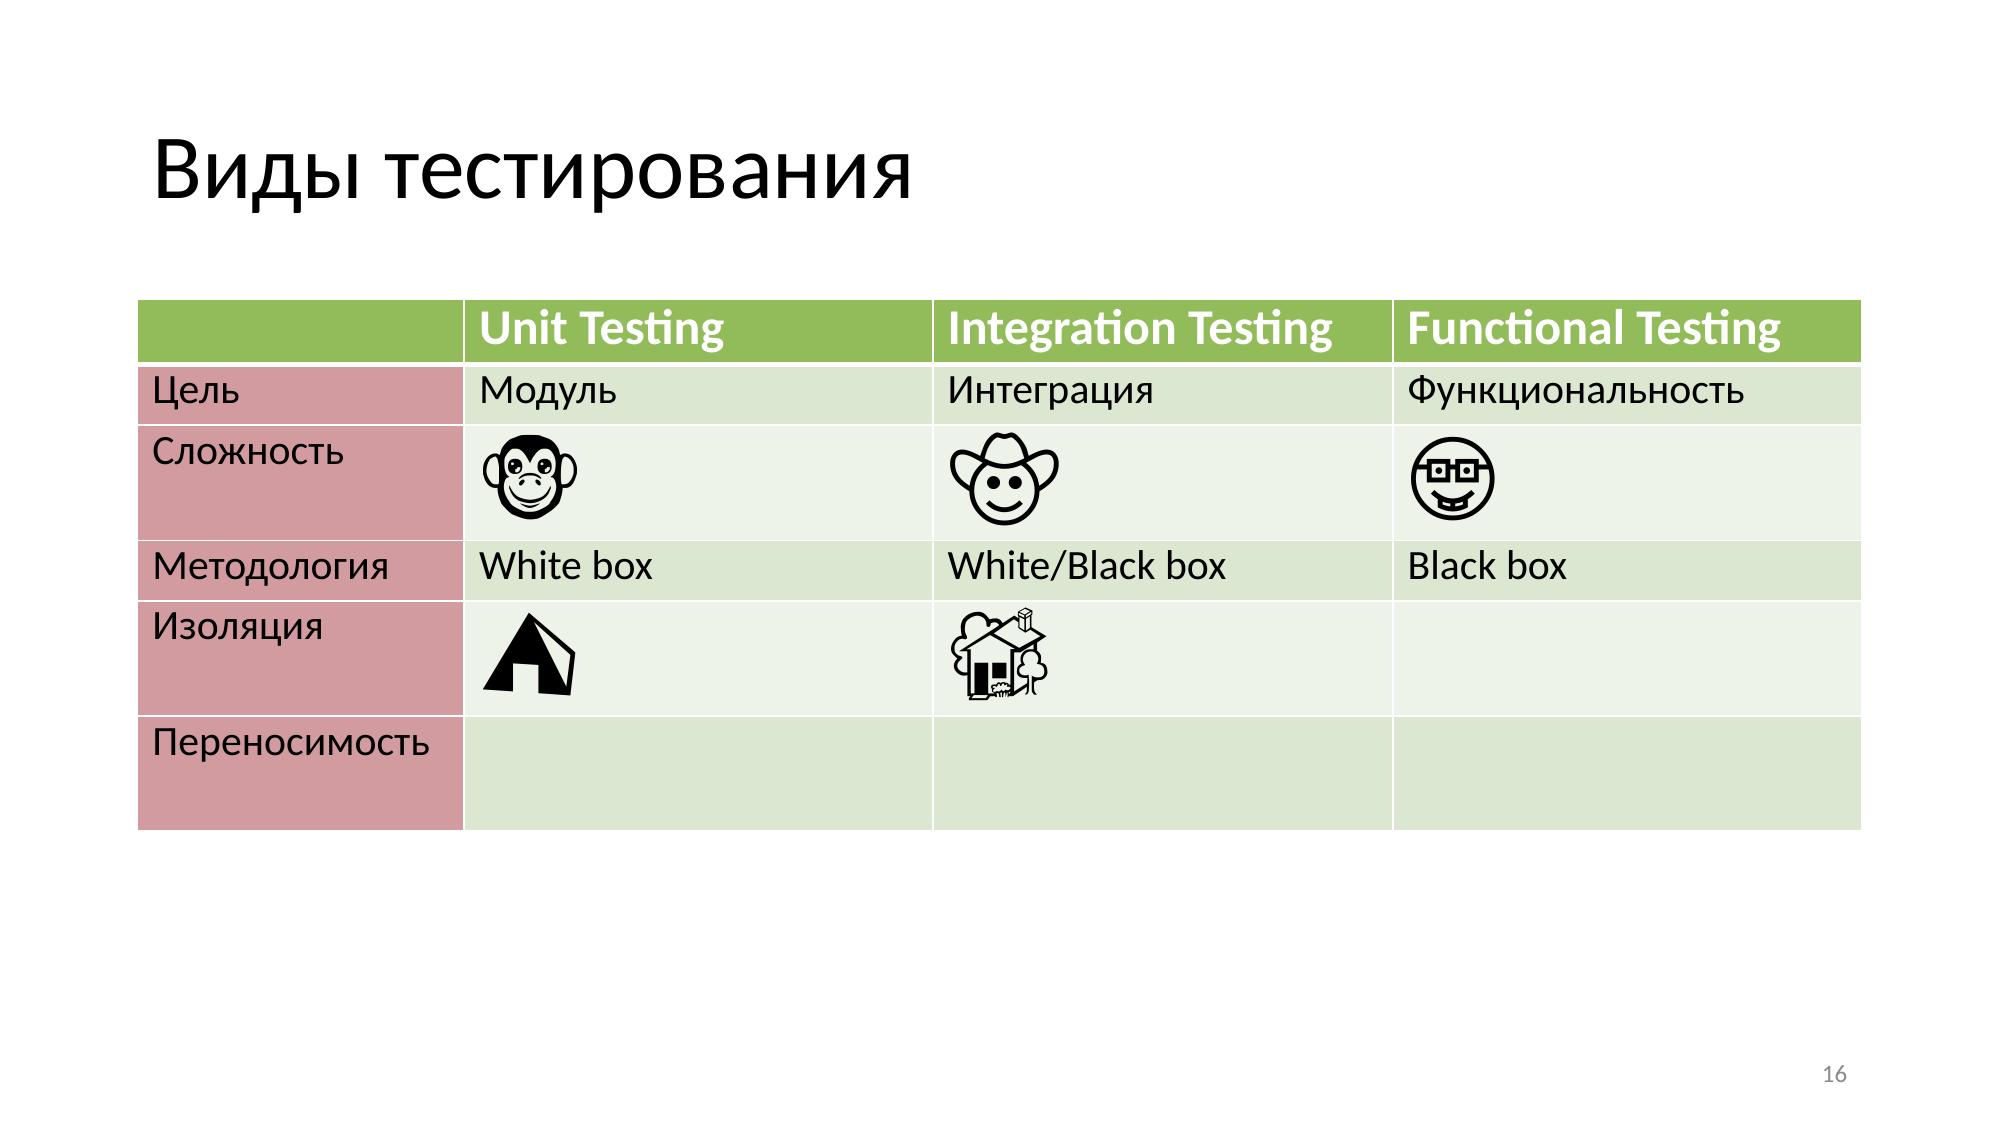

# Виды тестирования
|  | Unit Testing | Integration Testing | Functional Testing |
| --- | --- | --- | --- |
| Цель | Модуль | Интеграция | Функциональность |
| Сложность | 🐵 | 🤠 | 🤓 |
| Методология | White box | White/Black box | Black box |
| Изоляция | ⛺ | 🏡 |  |
| Переносимость |  |  |  |
16